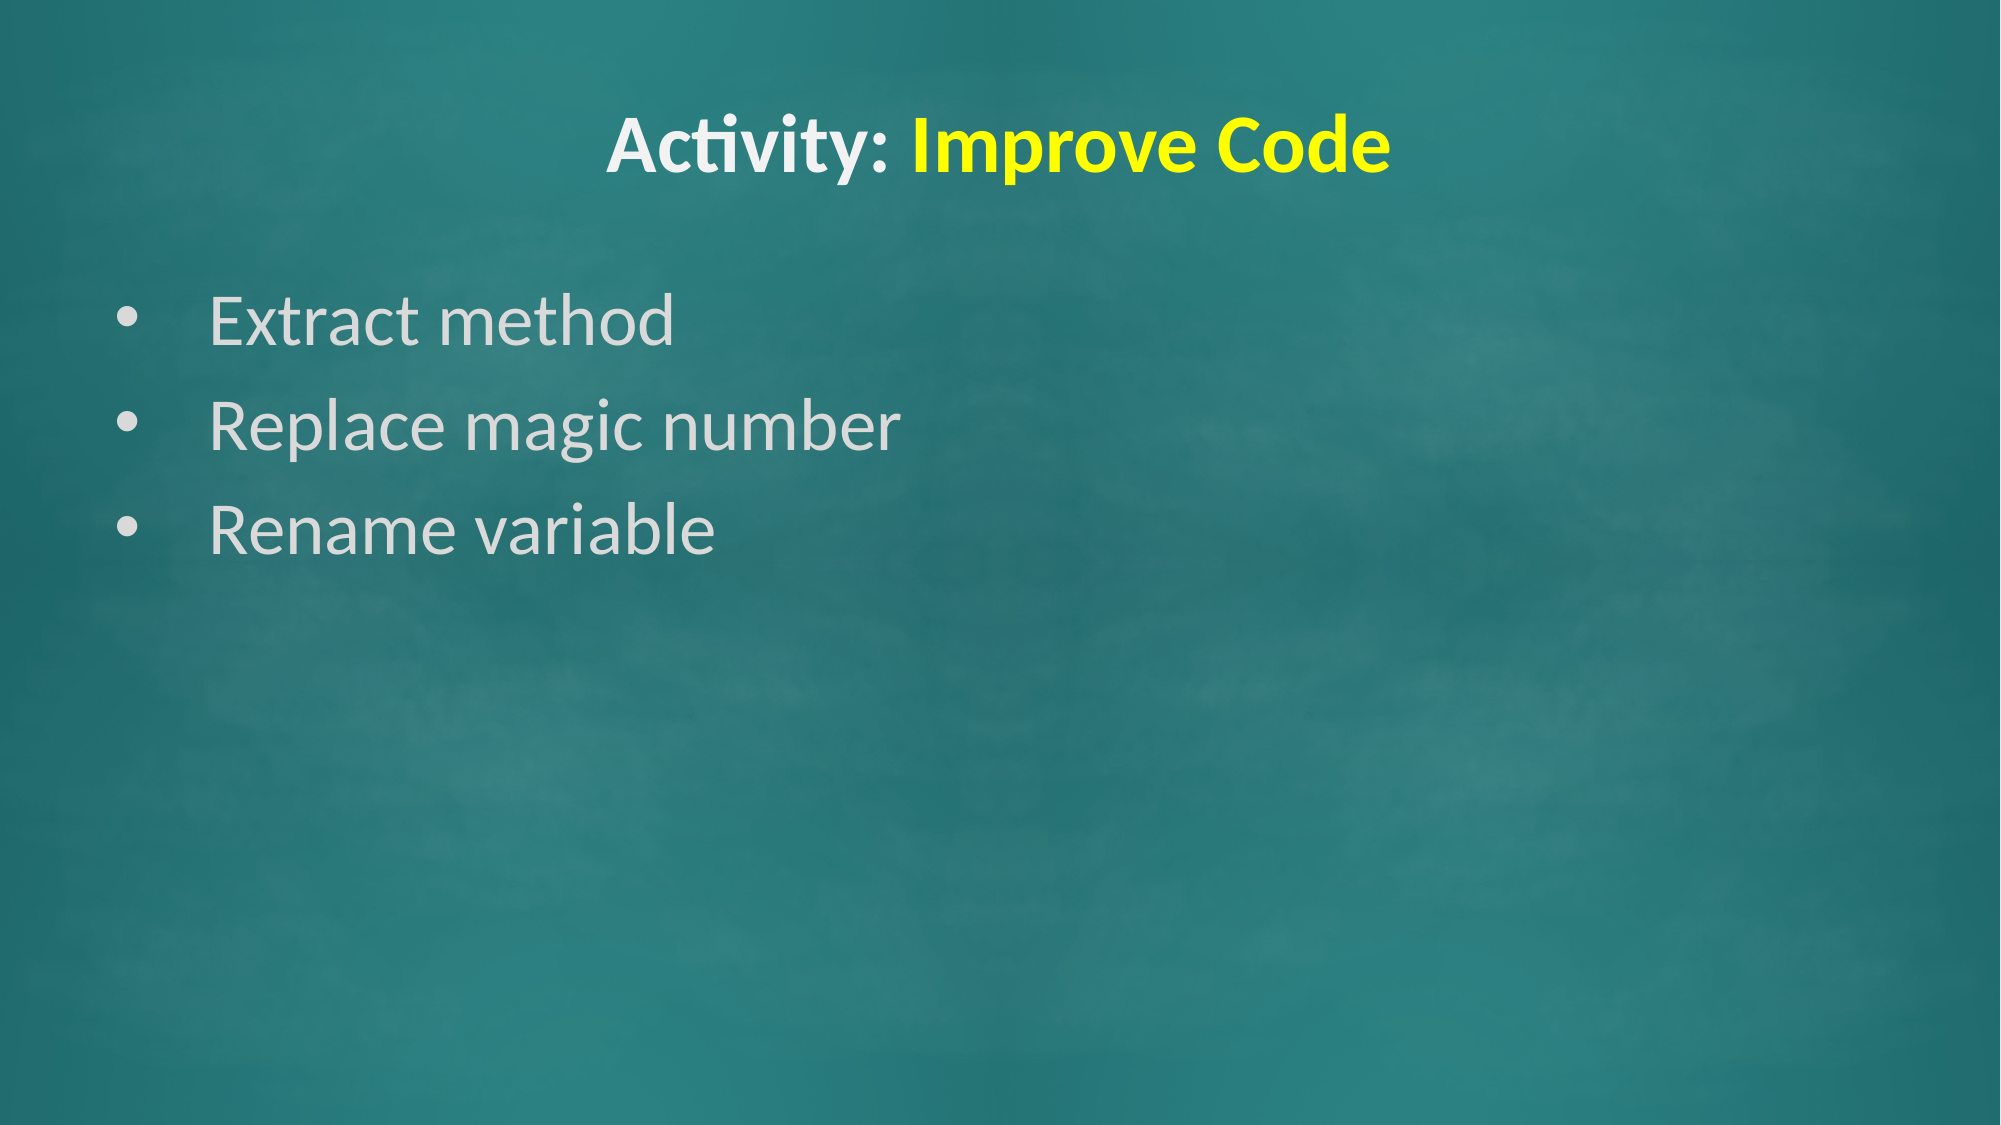

# Activity: Improve Code
Extract method
Replace magic number
Rename variable